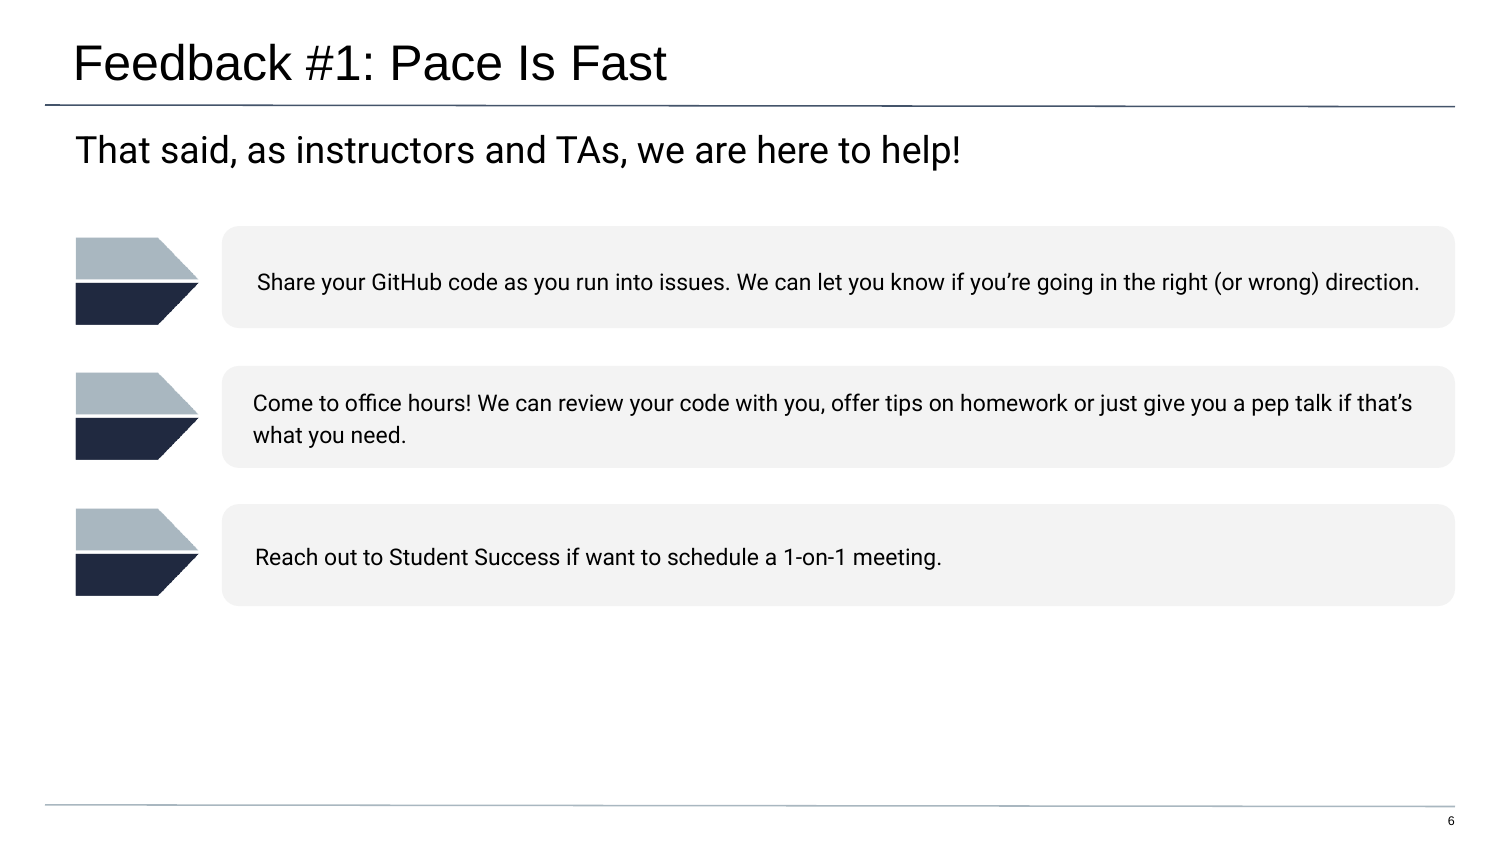

# Feedback #1: Pace Is Fast

That said, as instructors and TAs, we are here to help!

Share your GitHub code as you run into issues. We can let you know if you’re going in the right (or wrong) direction.
Come to office hours! We can review your code with you, offer tips on homework or just give you a pep talk if that’s what you need.
Reach out to Student Success if want to schedule a 1-on-1 meeting.

6